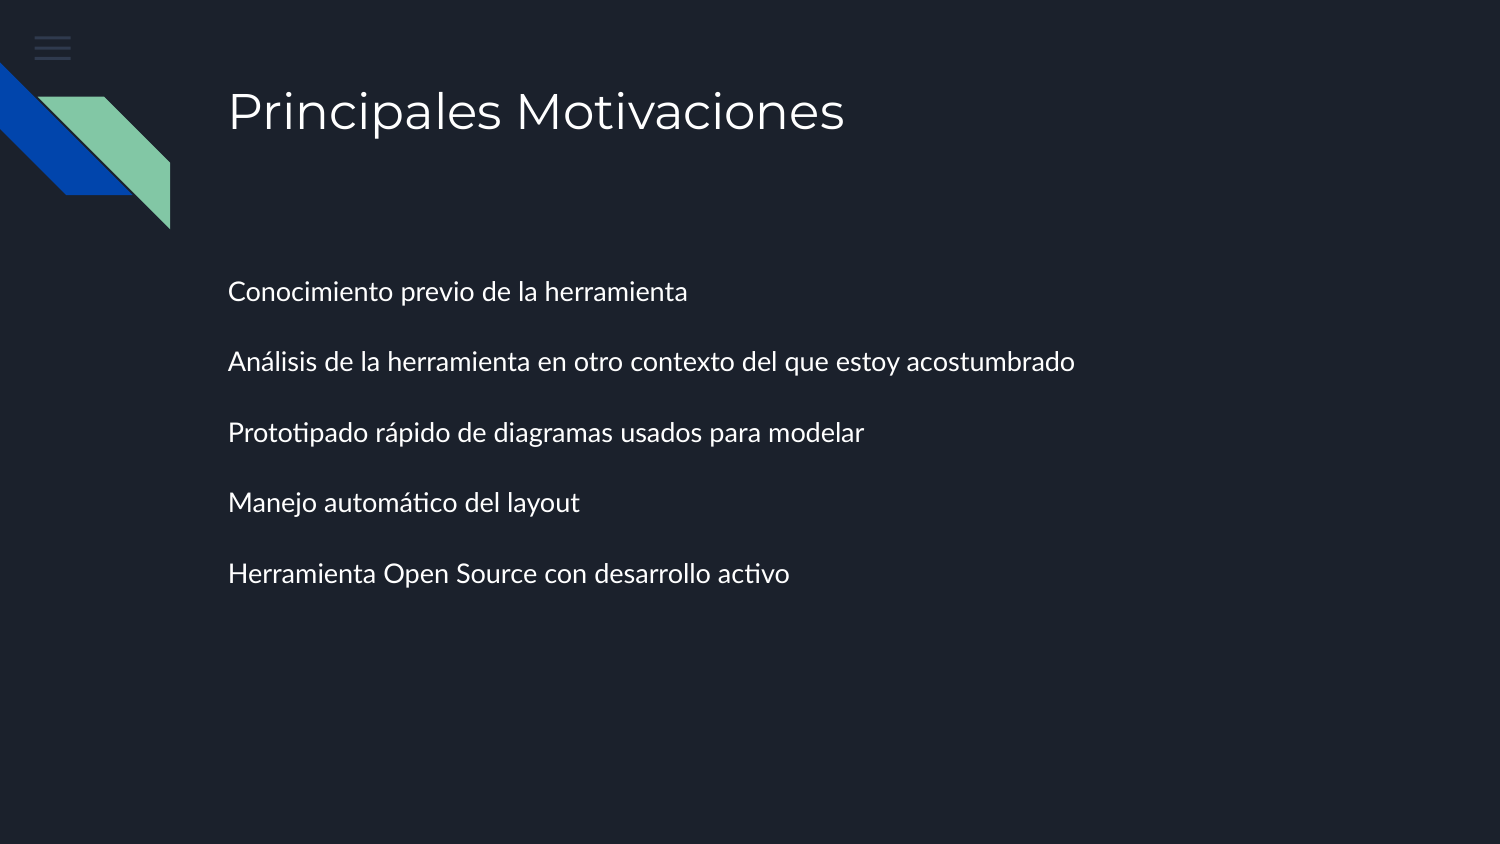

# Principales Motivaciones
Conocimiento previo de la herramienta
Análisis de la herramienta en otro contexto del que estoy acostumbrado
Prototipado rápido de diagramas usados para modelar
Manejo automático del layout
Herramienta Open Source con desarrollo activo